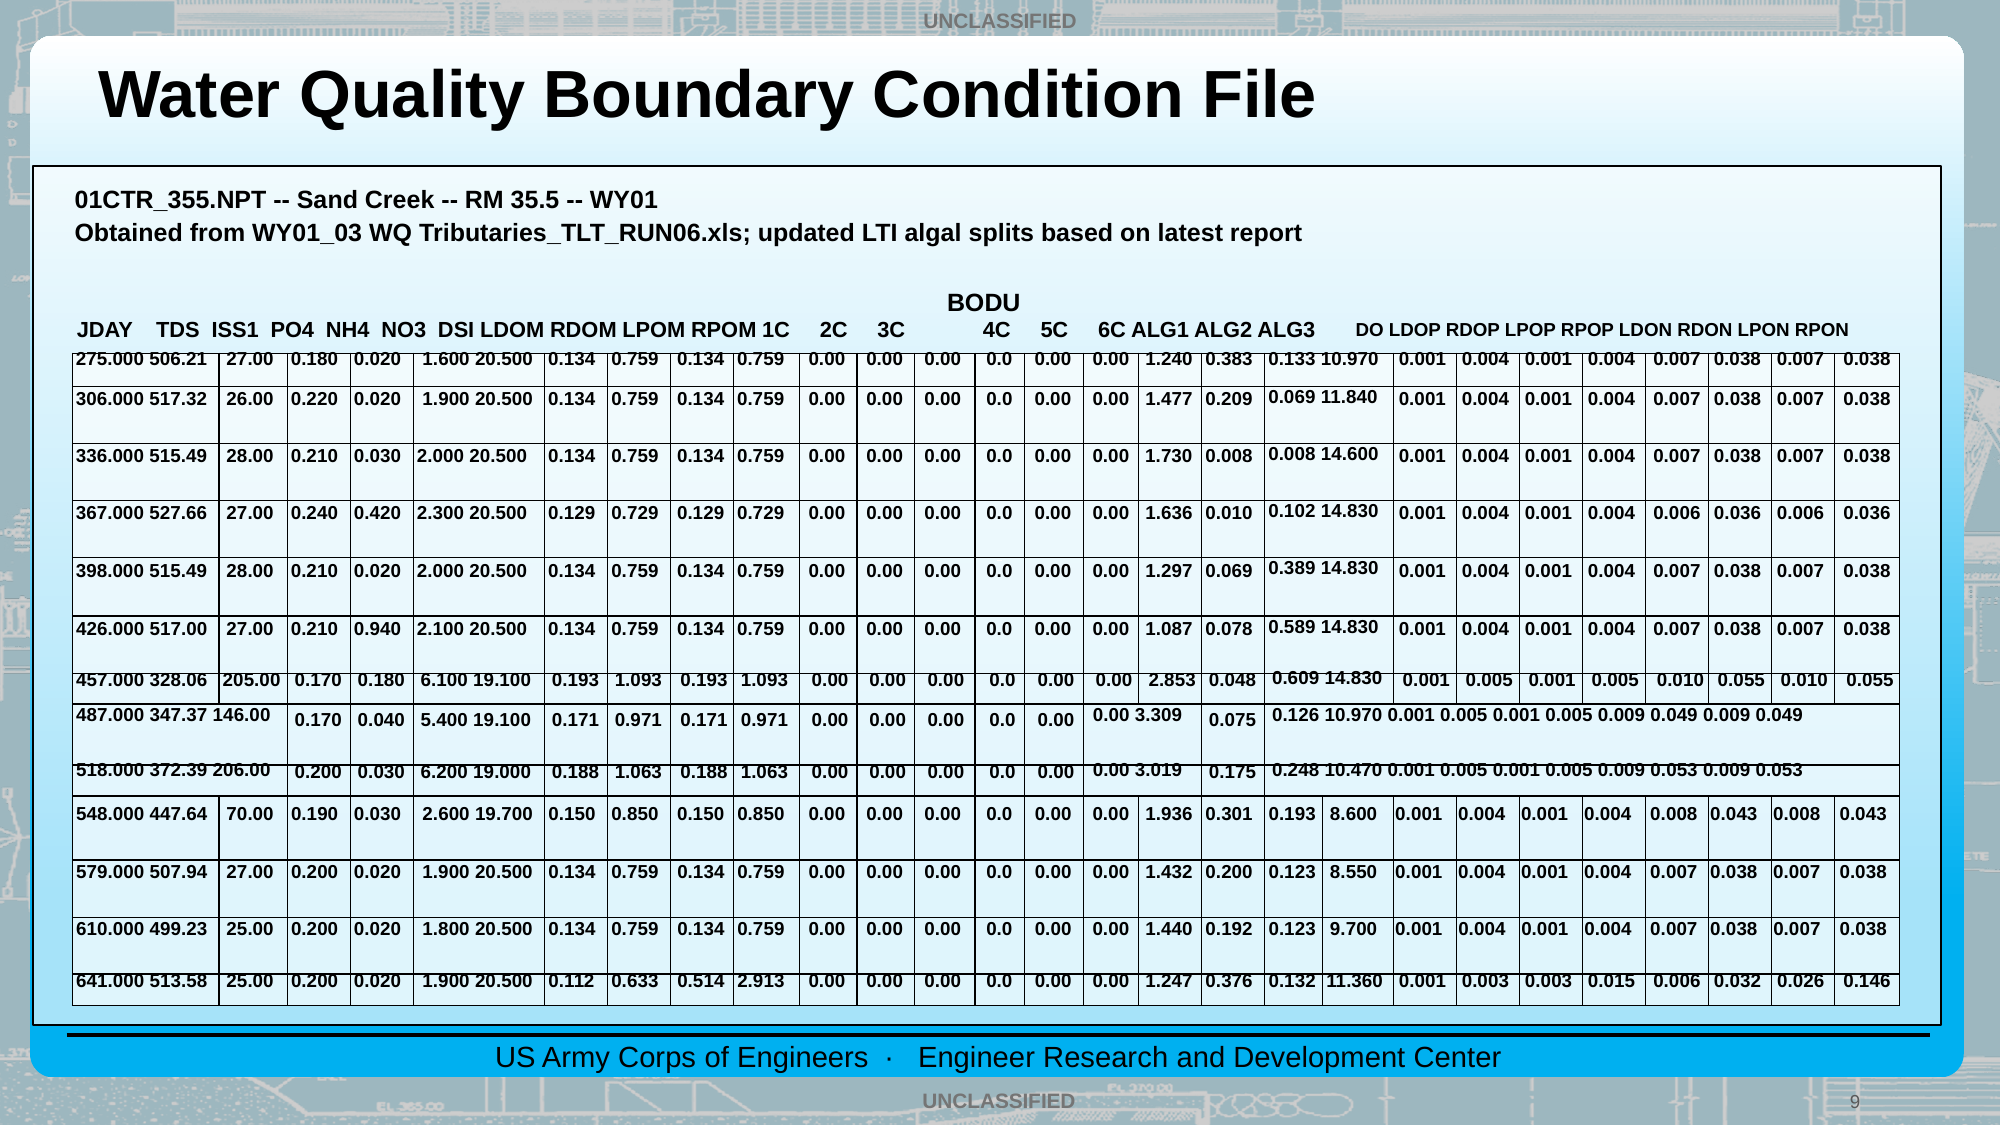

# Water Quality Boundary Condition File

01CTR_355.NPT -- Sand Creek -- RM 35.5 -- WY01
Obtained from WY01_03 WQ Tributaries_TLT_RUN06.xls; updated LTI algal splits based on latest report

BODU
JDAY    TDS  ISS1  PO4  NH4  NO3  DSI LDOM RDOM LPOM RPOM 1C     2C     3C	 4C     5C     6C ALG1 ALG2 ALG3
DO LDOP RDOP LPOP RPOP LDON RDON LPON RPON
| 275.000 506.21 | 27.00 | 0.180 | 0.020 | 1.600 20.500 | 0.134 | 0.759 | 0.134 | 0.759 | 0.00 | 0.00 | 0.00 | 0.0 | 0.00 | 0.00 | 1.240 | 0.383 | 0.133 10.970 |  | 0.001 | 0.004 | 0.001 | 0.004 | 0.007 | 0.038 | 0.007 | 0.038 |
| --- | --- | --- | --- | --- | --- | --- | --- | --- | --- | --- | --- | --- | --- | --- | --- | --- | --- | --- | --- | --- | --- | --- | --- | --- | --- | --- |
| 306.000 517.32 | 26.00 | 0.220 | 0.020 | 1.900 20.500 | 0.134 | 0.759 | 0.134 | 0.759 | 0.00 | 0.00 | 0.00 | 0.0 | 0.00 | 0.00 | 1.477 | 0.209 | 0.069 11.840 |  | 0.001 | 0.004 | 0.001 | 0.004 | 0.007 | 0.038 | 0.007 | 0.038 |
| 336.000 515.49 | 28.00 | 0.210 | 0.030 | 2.000 20.500 | 0.134 | 0.759 | 0.134 | 0.759 | 0.00 | 0.00 | 0.00 | 0.0 | 0.00 | 0.00 | 1.730 | 0.008 | 0.008 14.600 |  | 0.001 | 0.004 | 0.001 | 0.004 | 0.007 | 0.038 | 0.007 | 0.038 |
| 367.000 527.66 | 27.00 | 0.240 | 0.420 | 2.300 20.500 | 0.129 | 0.729 | 0.129 | 0.729 | 0.00 | 0.00 | 0.00 | 0.0 | 0.00 | 0.00 | 1.636 | 0.010 | 0.102 14.830 |  | 0.001 | 0.004 | 0.001 | 0.004 | 0.006 | 0.036 | 0.006 | 0.036 |
| 398.000 515.49 | 28.00 | 0.210 | 0.020 | 2.000 20.500 | 0.134 | 0.759 | 0.134 | 0.759 | 0.00 | 0.00 | 0.00 | 0.0 | 0.00 | 0.00 | 1.297 | 0.069 | 0.389 14.830 |  | 0.001 | 0.004 | 0.001 | 0.004 | 0.007 | 0.038 | 0.007 | 0.038 |
| 426.000 517.00 | 27.00 | 0.210 | 0.940 | 2.100 20.500 | 0.134 | 0.759 | 0.134 | 0.759 | 0.00 | 0.00 | 0.00 | 0.0 | 0.00 | 0.00 | 1.087 | 0.078 | 0.589 14.830 |  | 0.001 | 0.004 | 0.001 | 0.004 | 0.007 | 0.038 | 0.007 | 0.038 |
| 457.000 328.06 | 205.00 | 0.170 | 0.180 | 6.100 19.100 | 0.193 | 1.093 | 0.193 | 1.093 | 0.00 | 0.00 | 0.00 | 0.0 | 0.00 | 0.00 | 2.853 | 0.048 | 0.609 14.830 |  | 0.001 | 0.005 | 0.001 | 0.005 | 0.010 | 0.055 | 0.010 | 0.055 |
| 487.000 347.37 146.00 |  | 0.170 | 0.040 | 5.400 19.100 | 0.171 | 0.971 | 0.171 | 0.971 | 0.00 | 0.00 | 0.00 | 0.0 | 0.00 | 0.00 3.309 |  | 0.075 | 0.126 10.970 0.001 0.005 0.001 0.005 0.009 0.049 0.009 0.049 |  |  |  |  |  |  |  |  |  |
| 518.000 372.39 206.00 |  | 0.200 | 0.030 | 6.200 19.000 | 0.188 | 1.063 | 0.188 | 1.063 | 0.00 | 0.00 | 0.00 | 0.0 | 0.00 | 0.00 3.019 |  | 0.175 | 0.248 10.470 0.001 0.005 0.001 0.005 0.009 0.053 0.009 0.053 |  |  |  |  |  |  |  |  |  |
| 548.000 447.64 | 70.00 | 0.190 | 0.030 | 2.600 19.700 | 0.150 | 0.850 | 0.150 | 0.850 | 0.00 | 0.00 | 0.00 | 0.0 | 0.00 | 0.00 | 1.936 | 0.301 | 0.193 | 8.600 | 0.001 | 0.004 | 0.001 | 0.004 | 0.008 | 0.043 | 0.008 | 0.043 |
| 579.000 507.94 | 27.00 | 0.200 | 0.020 | 1.900 20.500 | 0.134 | 0.759 | 0.134 | 0.759 | 0.00 | 0.00 | 0.00 | 0.0 | 0.00 | 0.00 | 1.432 | 0.200 | 0.123 | 8.550 | 0.001 | 0.004 | 0.001 | 0.004 | 0.007 | 0.038 | 0.007 | 0.038 |
| 610.000 499.23 | 25.00 | 0.200 | 0.020 | 1.800 20.500 | 0.134 | 0.759 | 0.134 | 0.759 | 0.00 | 0.00 | 0.00 | 0.0 | 0.00 | 0.00 | 1.440 | 0.192 | 0.123 | 9.700 | 0.001 | 0.004 | 0.001 | 0.004 | 0.007 | 0.038 | 0.007 | 0.038 |
| 641.000 513.58 | 25.00 | 0.200 | 0.020 | 1.900 20.500 | 0.112 | 0.633 | 0.514 | 2.913 | 0.00 | 0.00 | 0.00 | 0.0 | 0.00 | 0.00 | 1.247 | 0.376 | 0.132 | 11.360 | 0.001 | 0.003 | 0.003 | 0.015 | 0.006 | 0.032 | 0.026 | 0.146 |
9